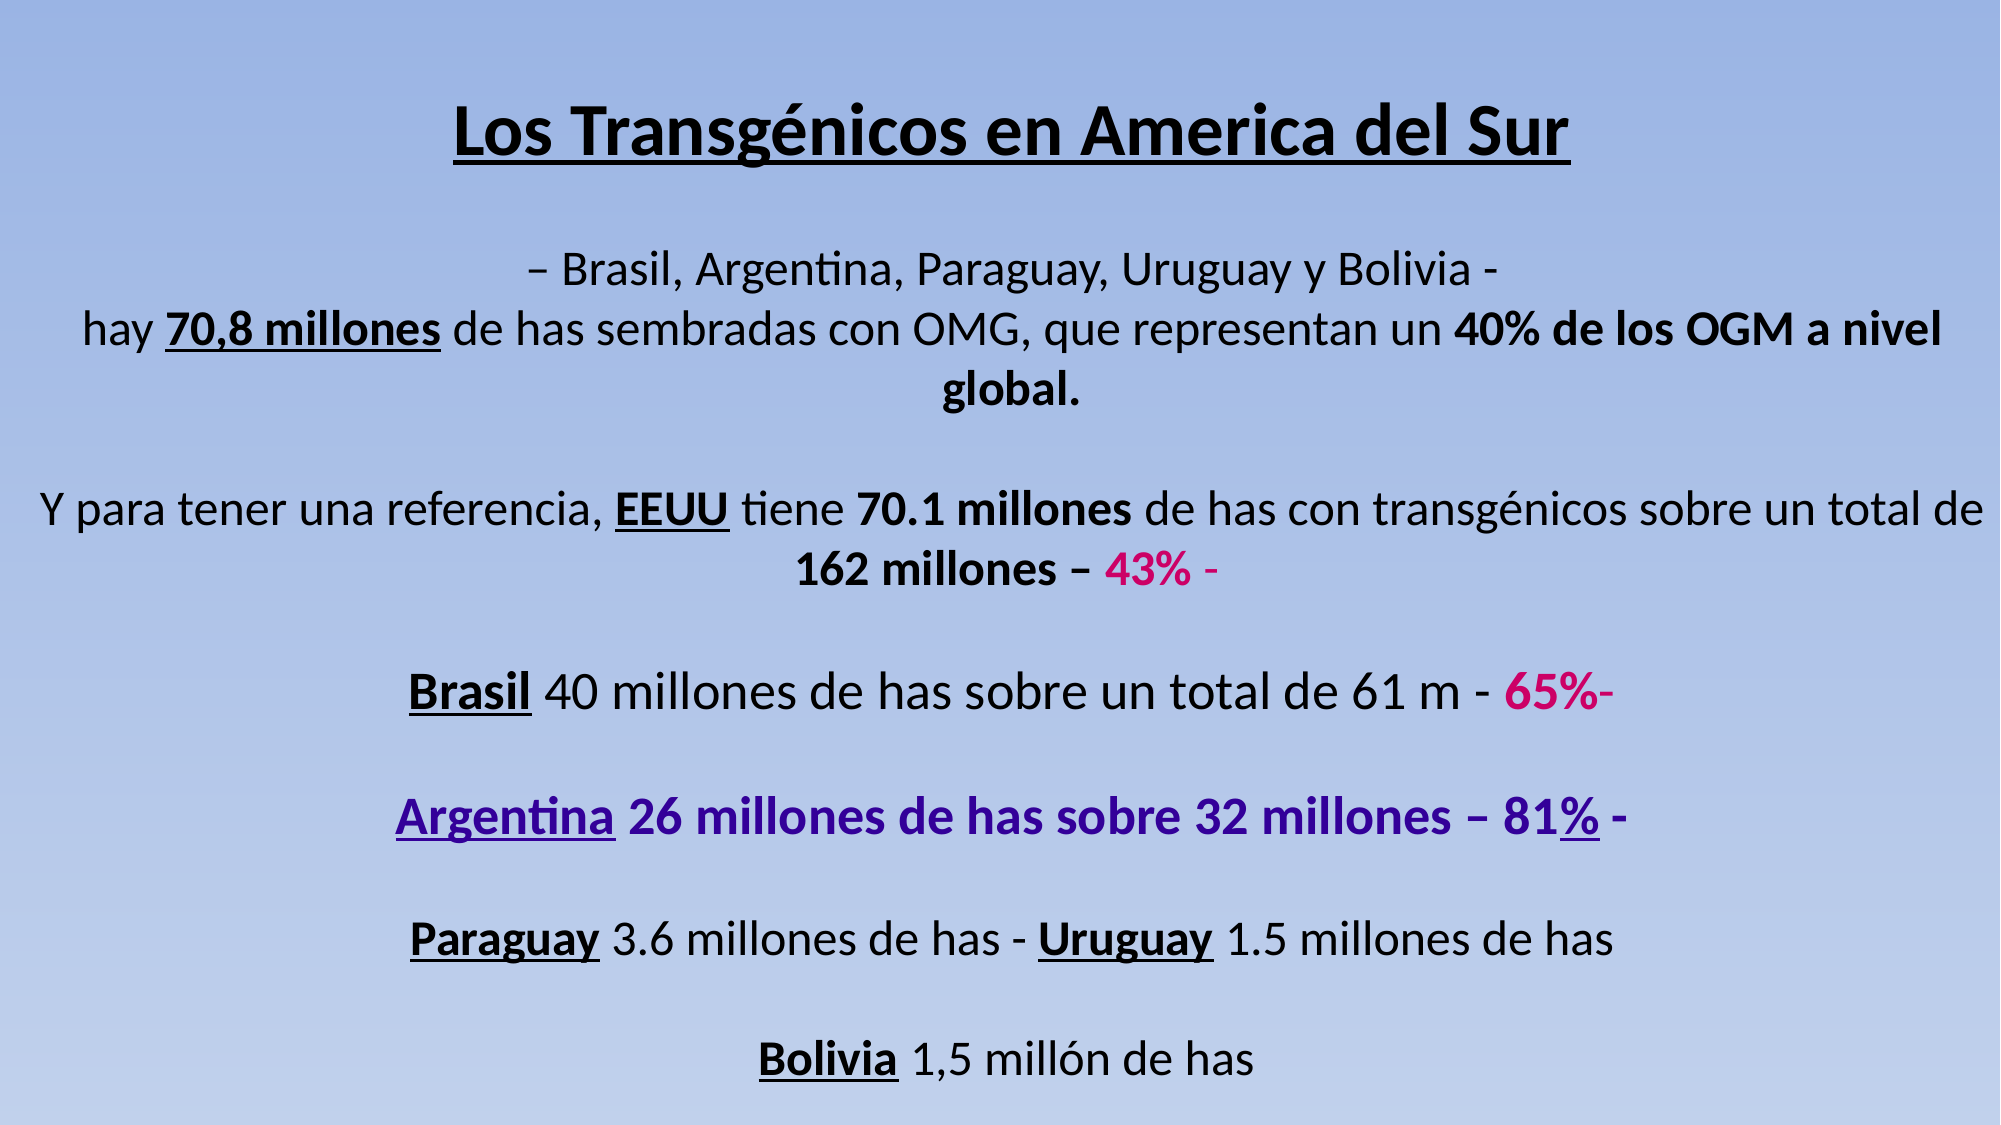

Los Transgénicos en America del Sur

 – Brasil, Argentina, Paraguay, Uruguay y Bolivia -
hay 70,8 millones de has sembradas con OMG, que representan un 40% de los OGM a nivel global.

Y para tener una referencia, EEUU tiene 70.1 millones de has con transgénicos sobre un total de 162 millones – 43% -

Brasil 40 millones de has sobre un total de 61 m - 65%-

Argentina 26 millones de has sobre 32 millones – 81% -

Paraguay 3.6 millones de has - Uruguay 1.5 millones de has

Bolivia 1,5 millón de has